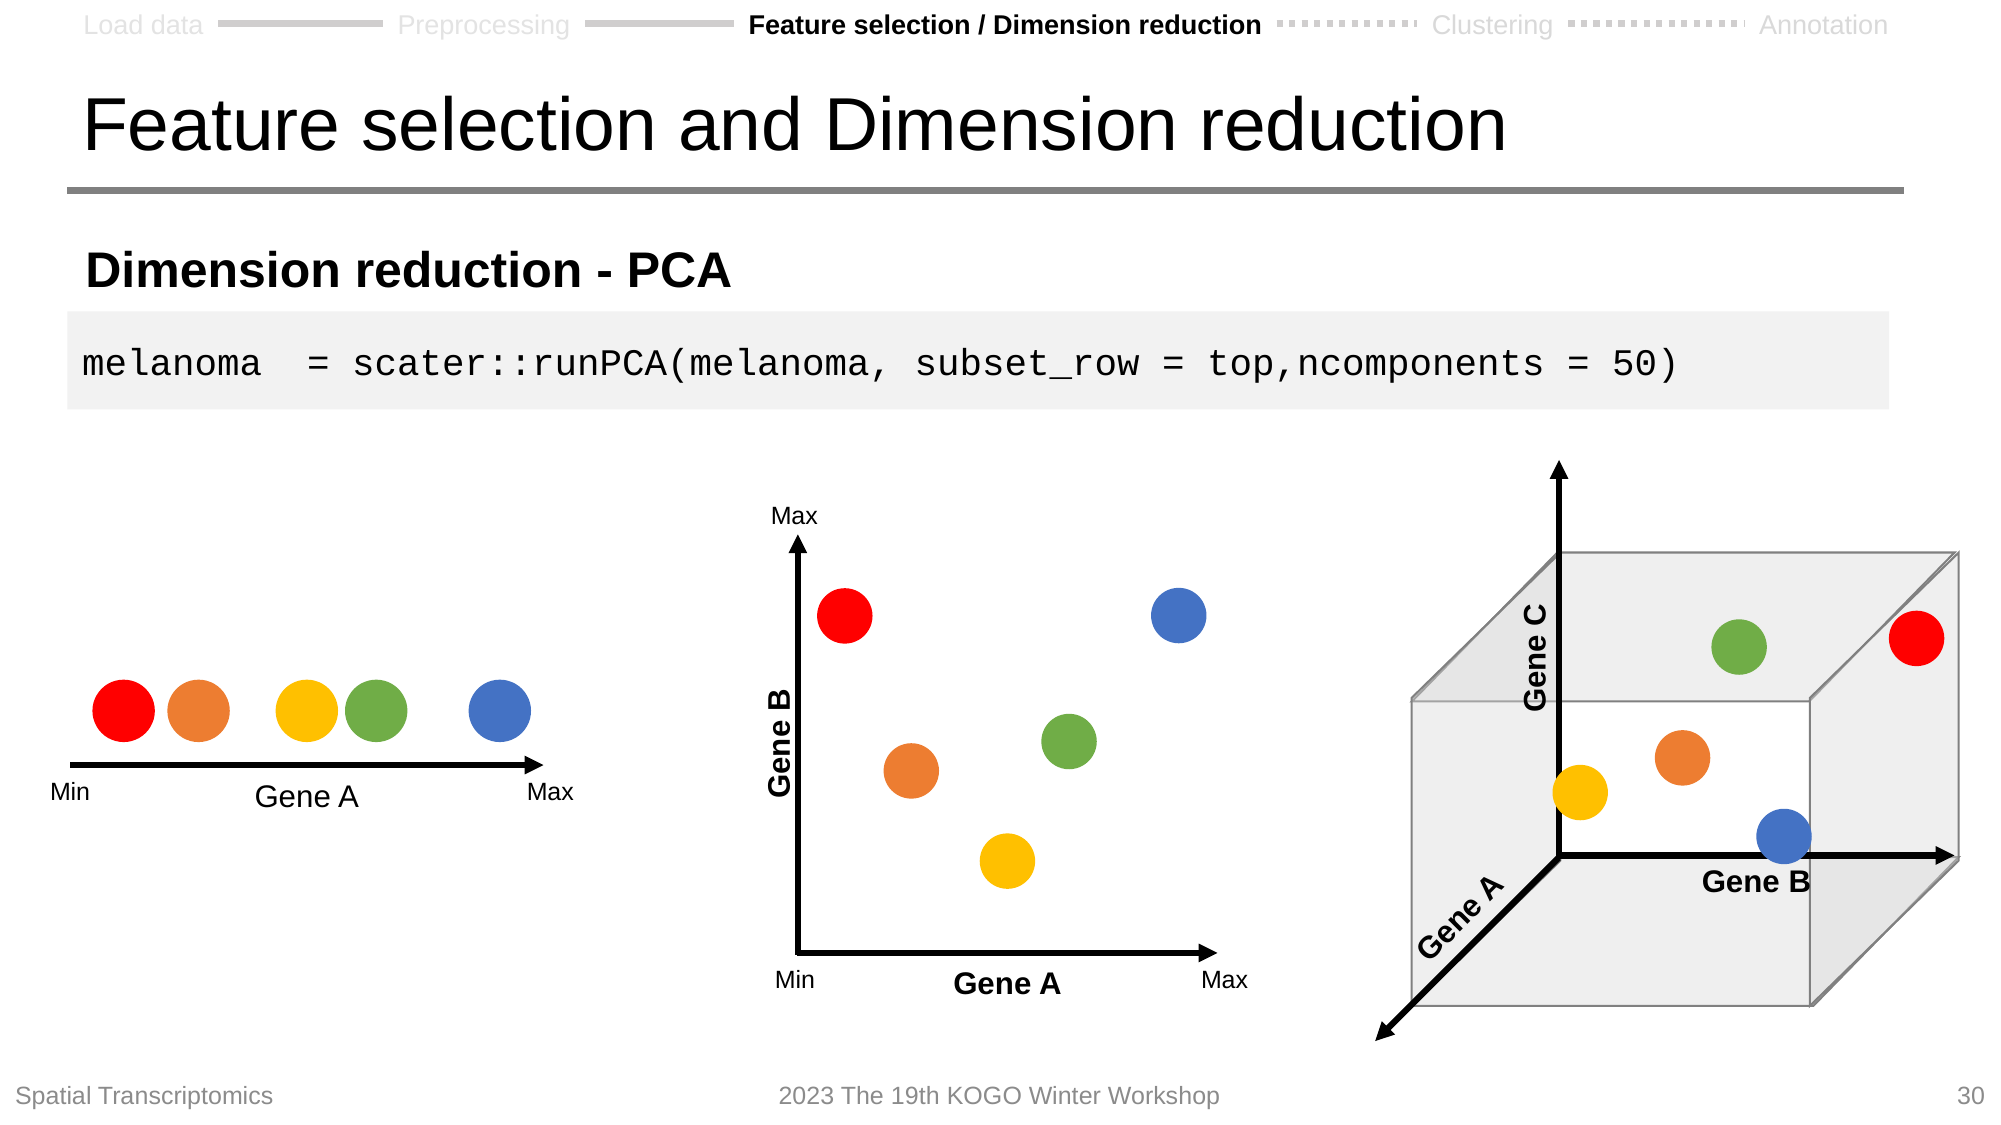

Load data
Preprocessing
Feature selection / Dimension reduction
Clustering
Annotation
# Feature selection and Dimension reduction
Dimension reduction - PCA
melanoma  = scater::runPCA(melanoma, subset_row = top,ncomponents = 50)

Gene C

Gene B

Gene A
Max

Gene B

Min
Gene A
Max

Max
Min
Gene A

Spatial Transcriptomics
2023 The 19th KOGO Winter Workshop
30